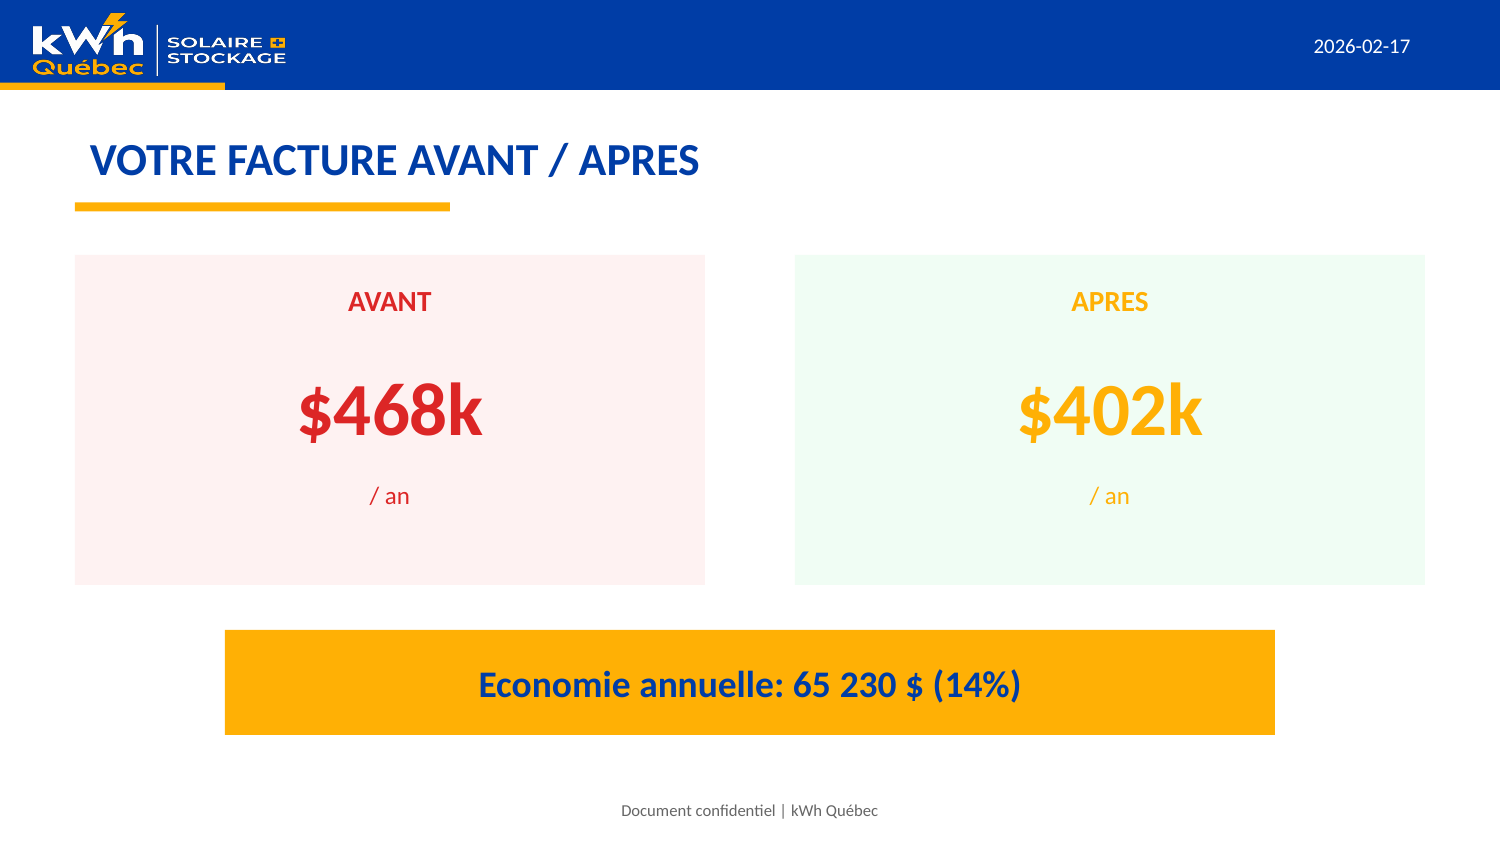

VOTRE FACTURE AVANT / APRES

AVANT
APRES
$468k
$402k
/ an
/ an

Economie annuelle: 65 230 $ (14%)